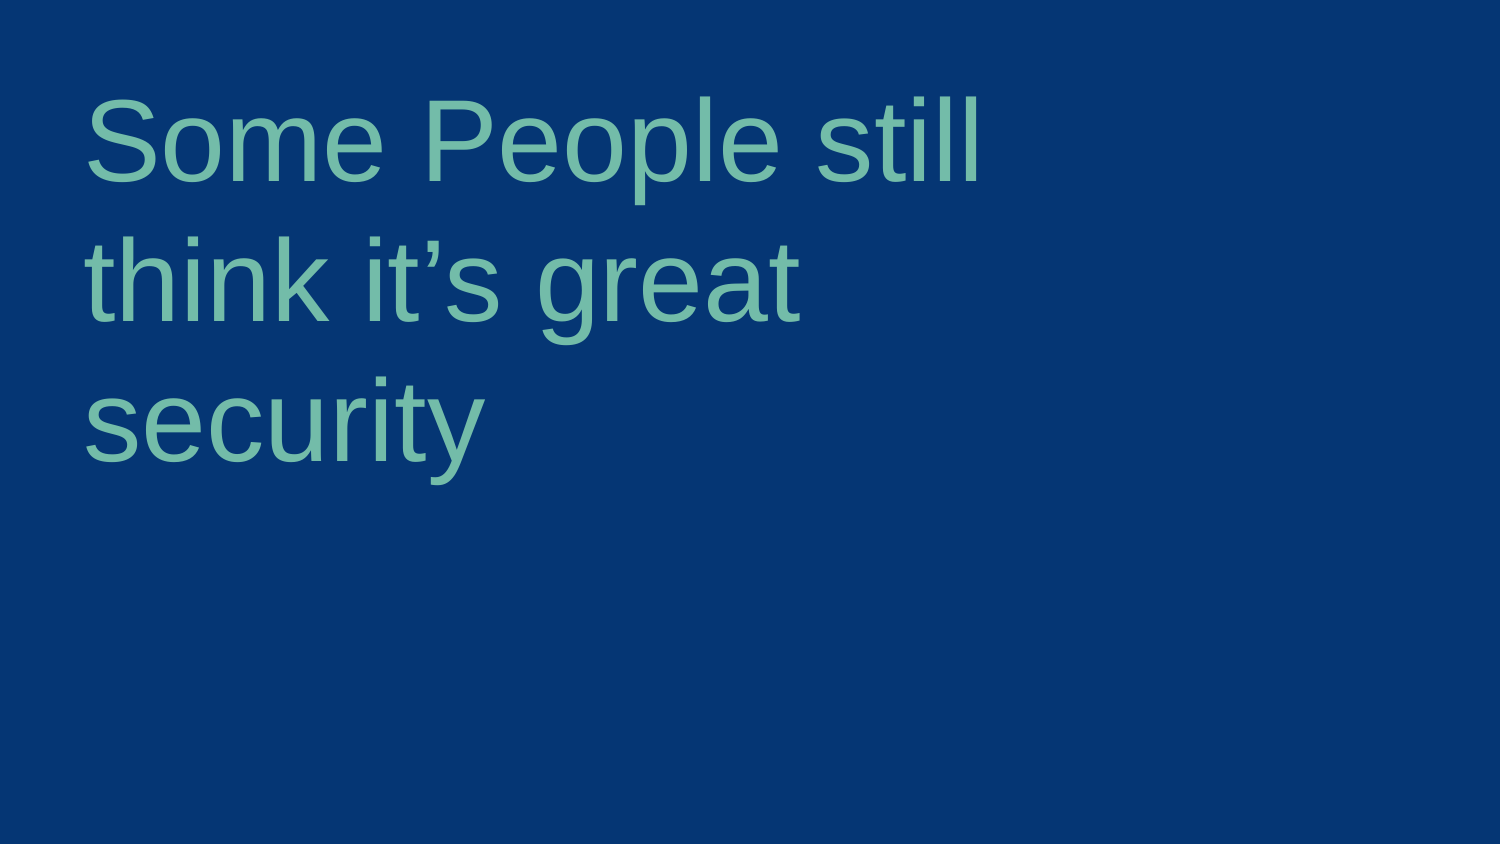

Some People still think it’s great security